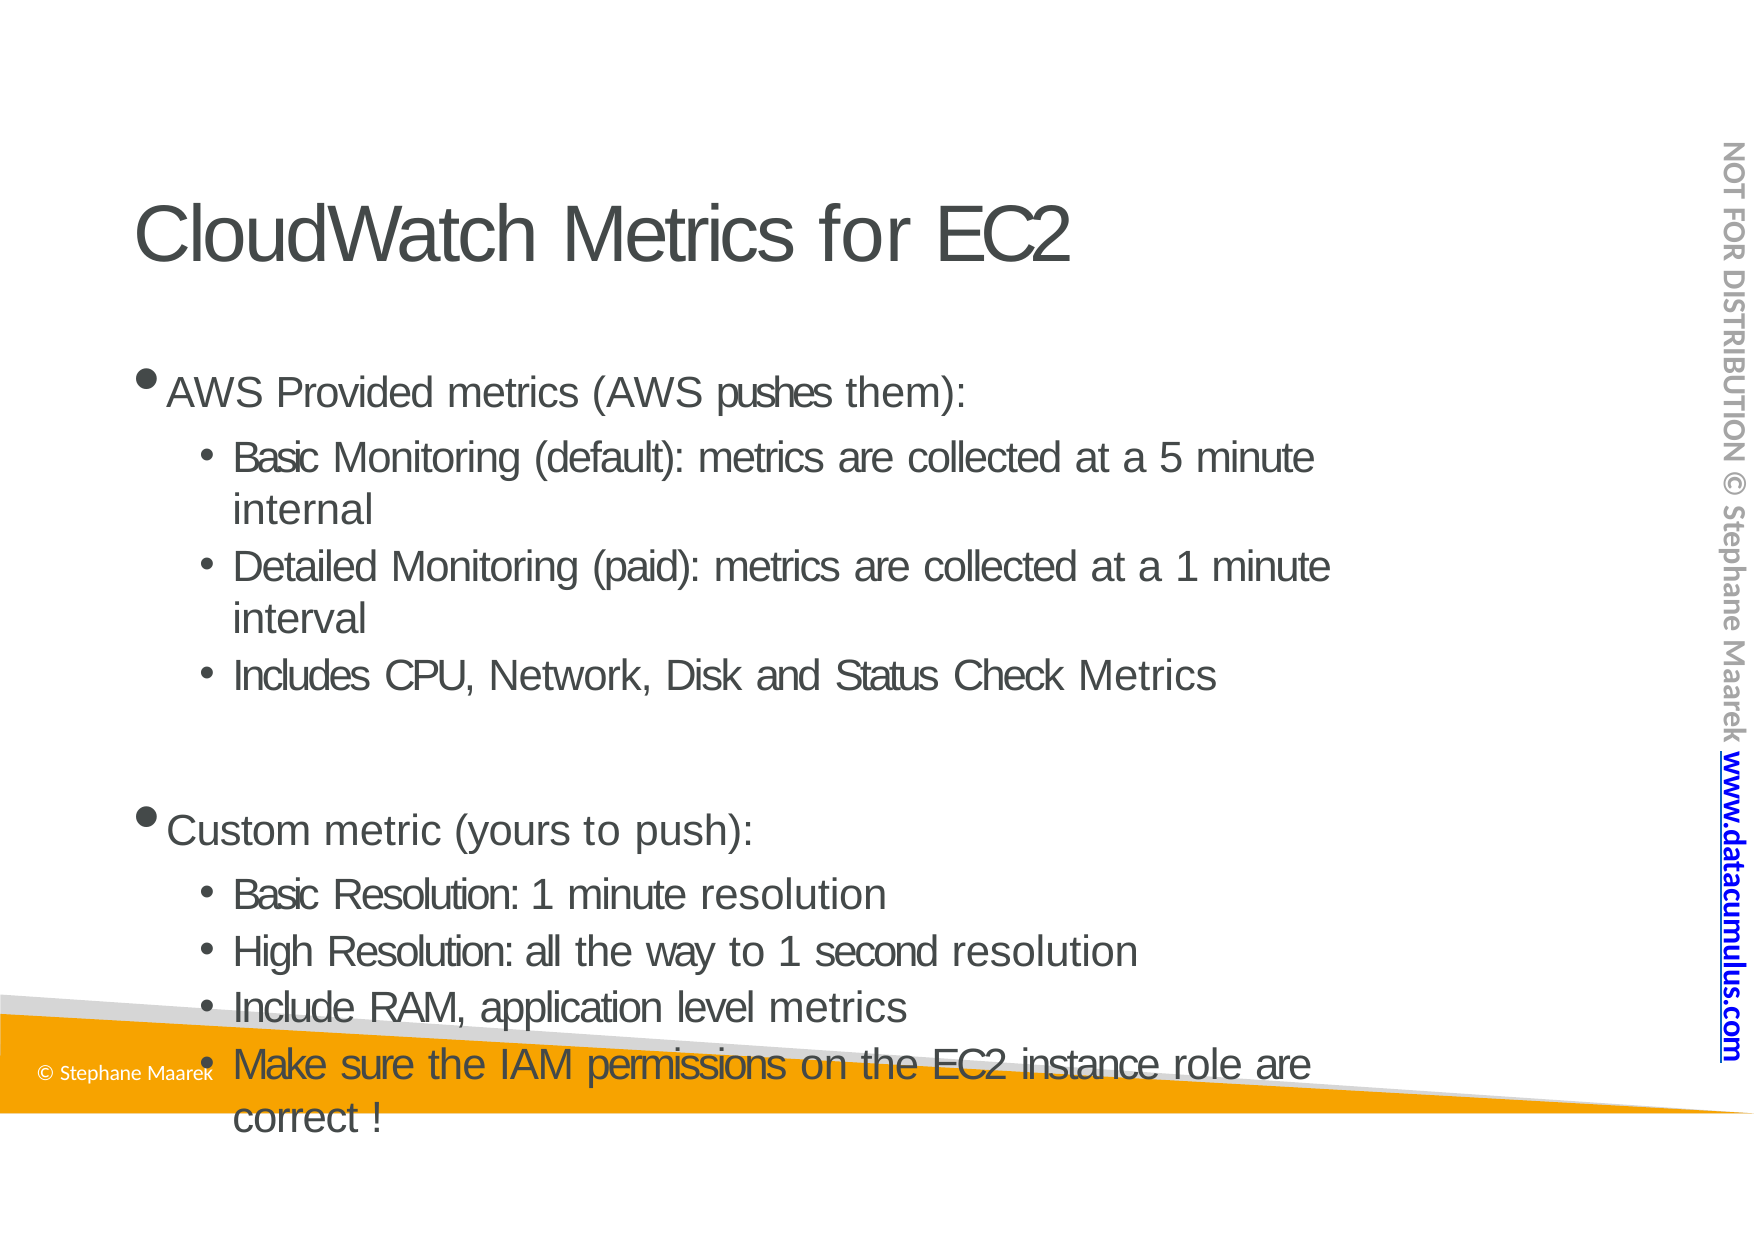

NOT FOR DISTRIBUTION © Stephane Maarek www.datacumulus.com
# CloudWatch Metrics for EC2
AWS Provided metrics (AWS pushes them):
Basic Monitoring (default): metrics are collected at a 5 minute internal
Detailed Monitoring (paid): metrics are collected at a 1 minute interval
Includes CPU, Network, Disk and Status Check Metrics

Custom metric (yours to push):
Basic Resolution: 1 minute resolution
High Resolution: all the way to 1 second resolution
Include RAM, application level metrics
Make sure the IAM permissions on the EC2 instance role are correct !
© Stephane Maarek